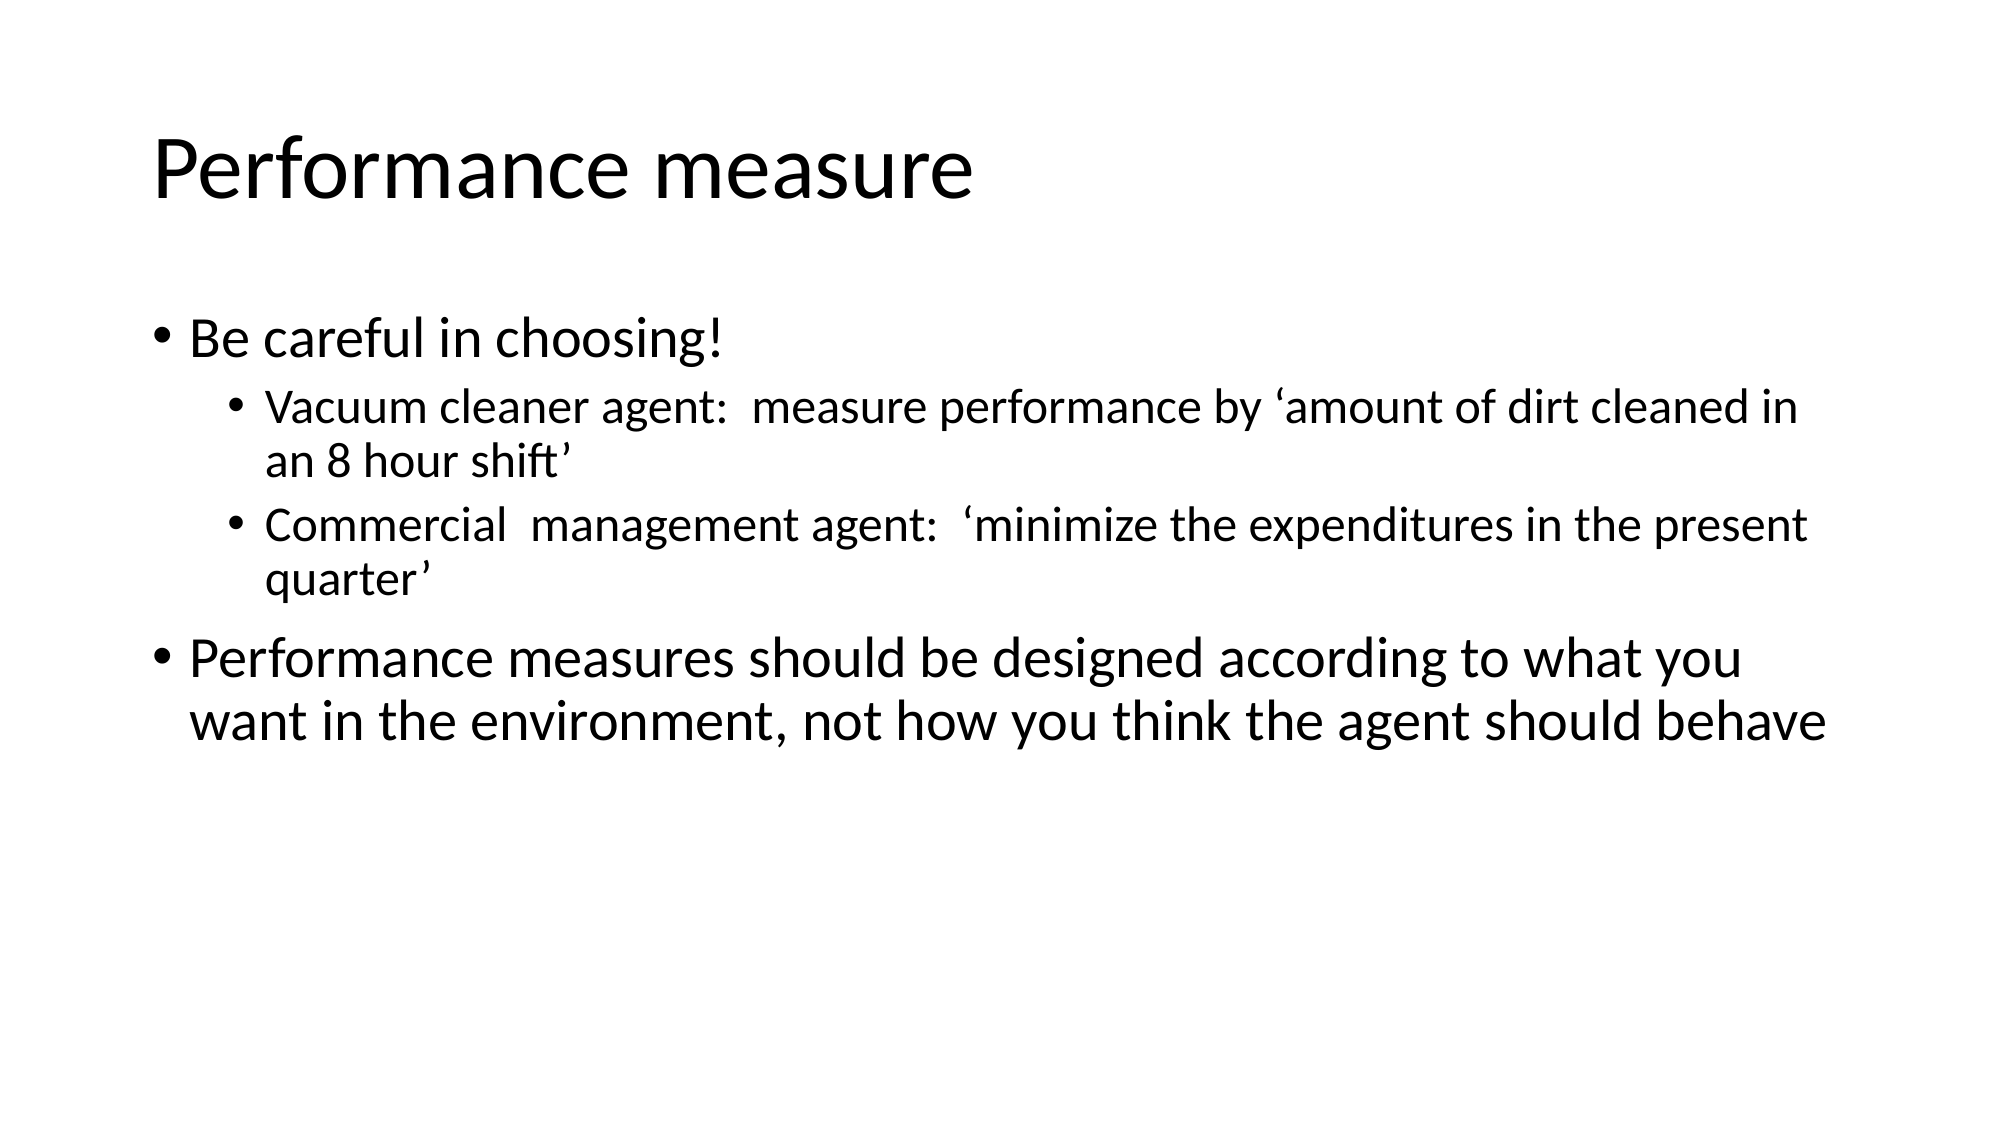

# Performance measure
Be careful in choosing!
Vacuum cleaner agent:  measure performance by ‘amount of dirt cleaned in an 8 hour shift’
Commercial  management agent:  ‘minimize the expenditures in the present quarter’
Performance measures should be designed according to what you want in the environment, not how you think the agent should behave